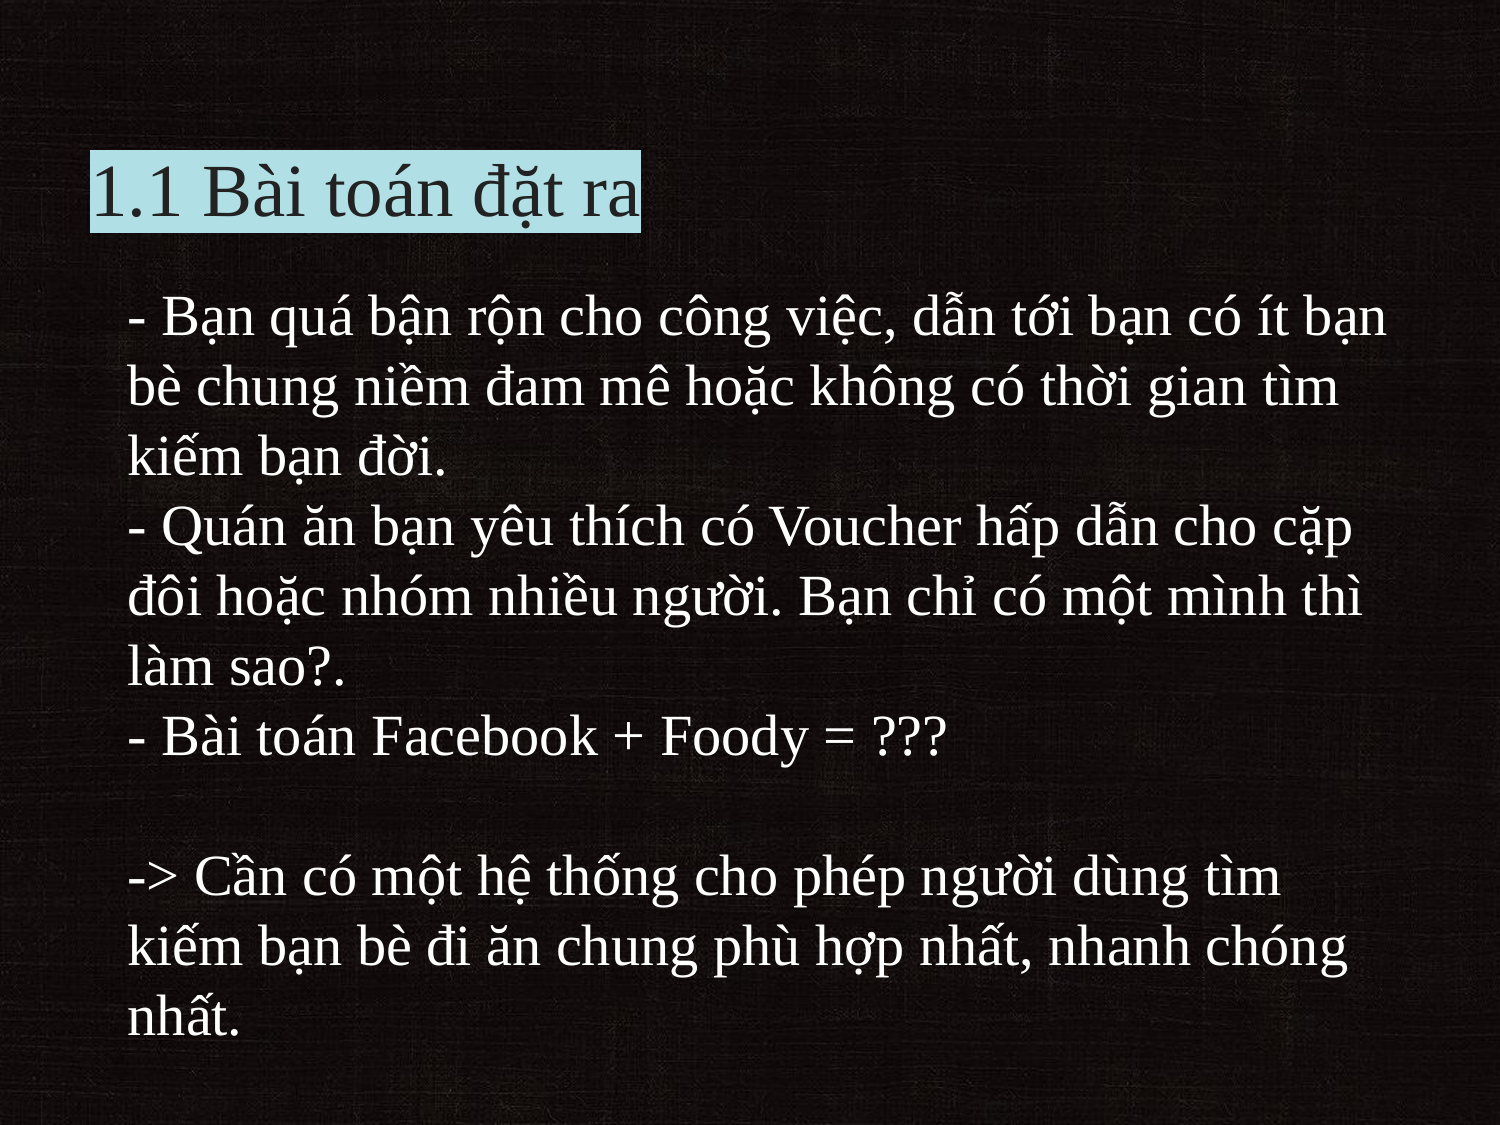

# 1.1 Bài toán đặt ra
- Bạn quá bận rộn cho công việc, dẫn tới bạn có ít bạn bè chung niềm đam mê hoặc không có thời gian tìm kiếm bạn đời.
- Quán ăn bạn yêu thích có Voucher hấp dẫn cho cặp đôi hoặc nhóm nhiều người. Bạn chỉ có một mình thì làm sao?.
- Bài toán Facebook + Foody = ???

-> Cần có một hệ thống cho phép người dùng tìm kiếm bạn bè đi ăn chung phù hợp nhất, nhanh chóng nhất.